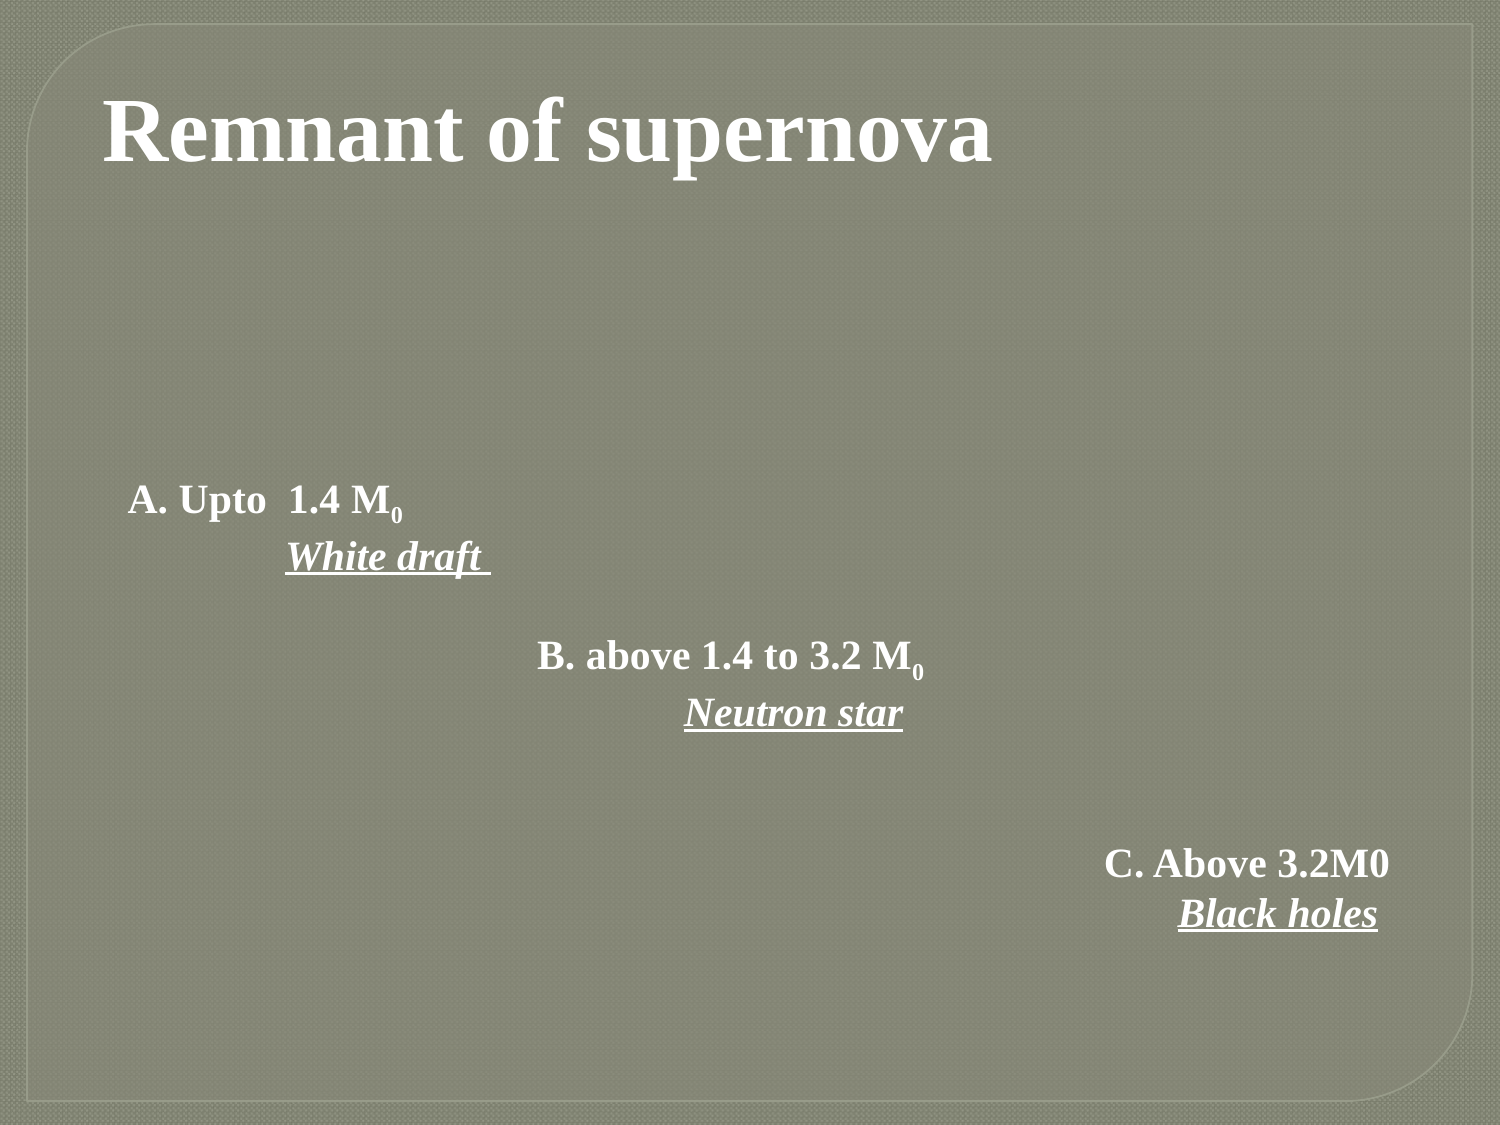

Remnant of supernova

A. Upto  1.4 M0
               White draft

                                       B. above 1.4 to 3.2 M0
                                                     Neutron star

                                                                                             C. Above 3.2M0
                                                                                                    Black holes